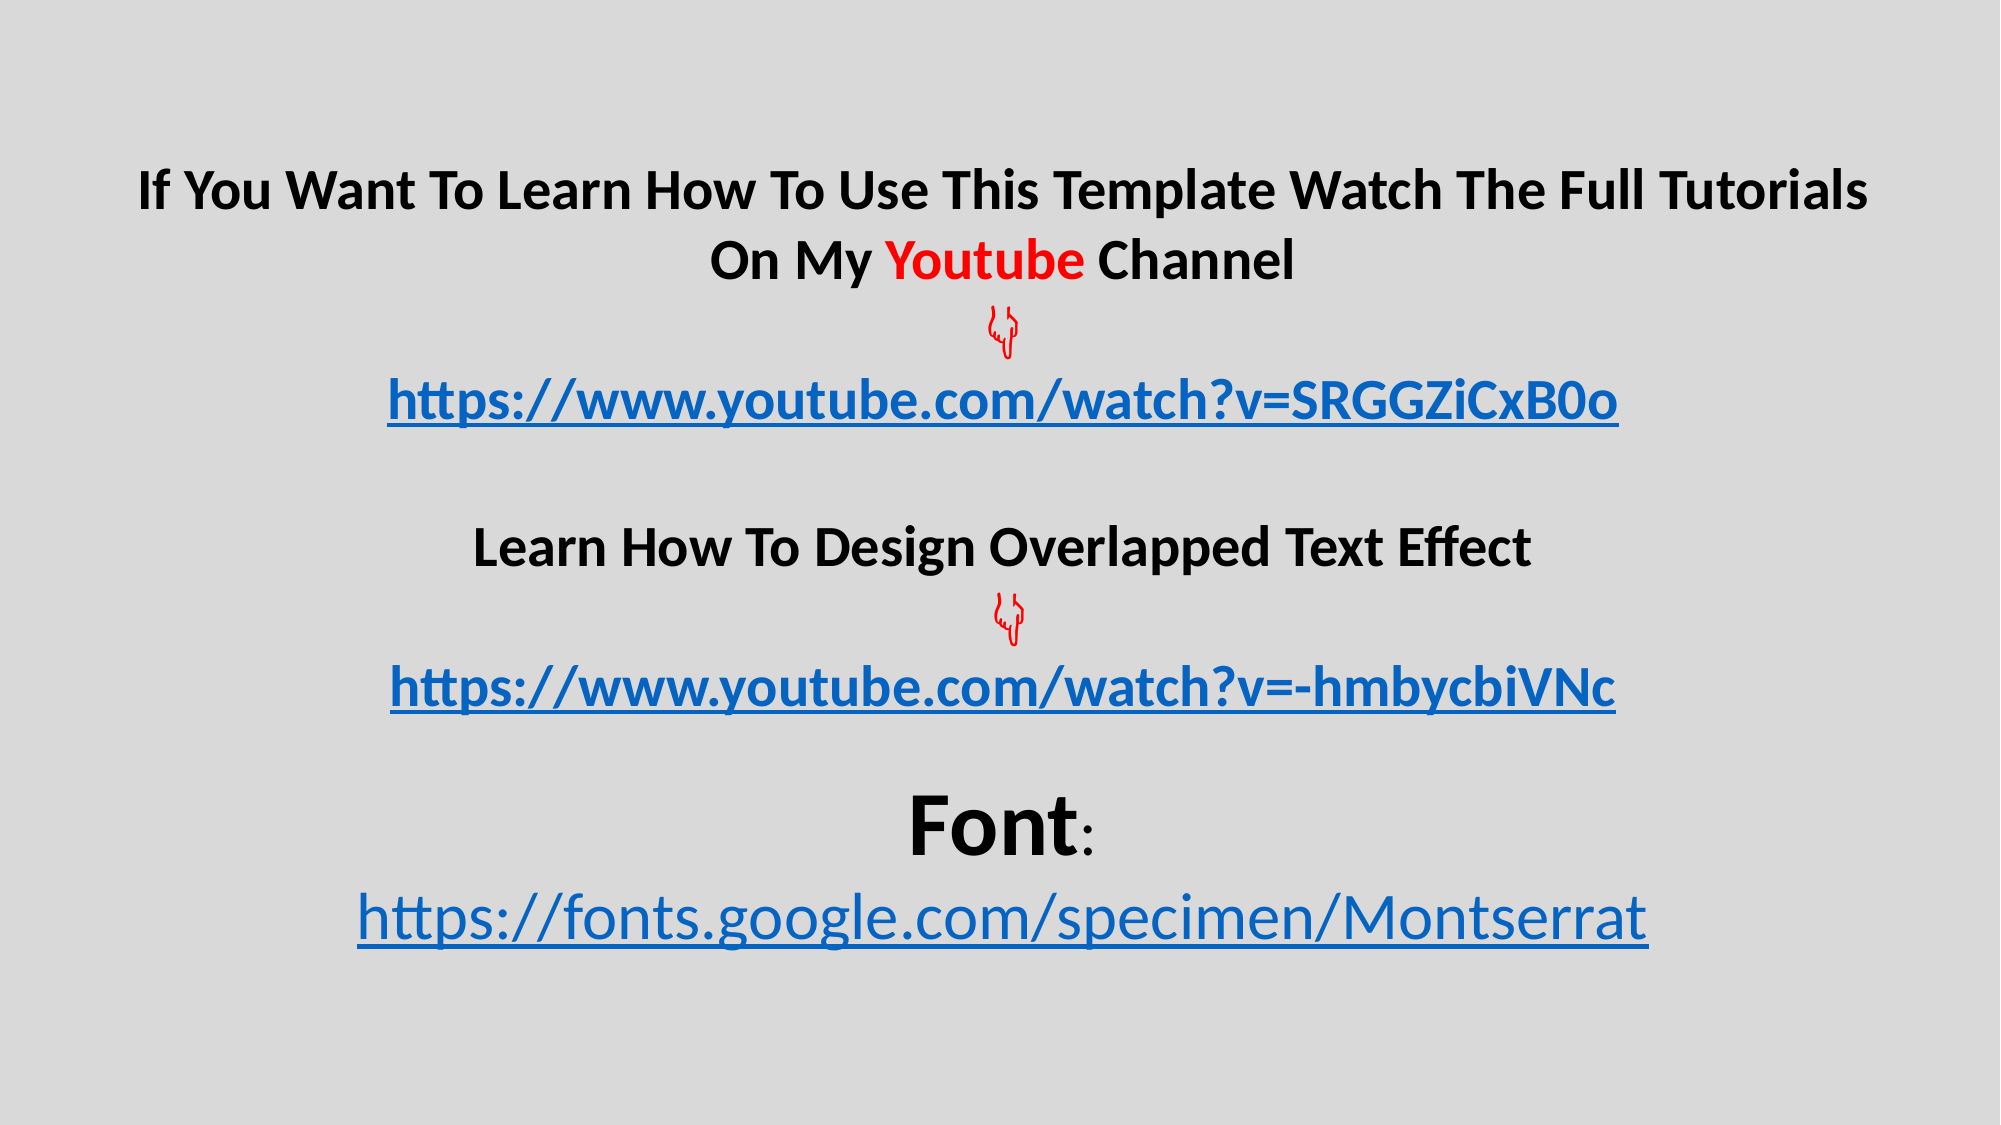

If You Want To Learn How To Use This Template Watch The Full Tutorials On My Youtube Channel
👇
https://www.youtube.com/watch?v=SRGGZiCxB0o

Learn How To Design Overlapped Text Effect
 👇
https://www.youtube.com/watch?v=-hmbycbiVNc

Font:
https://fonts.google.com/specimen/Montserrat